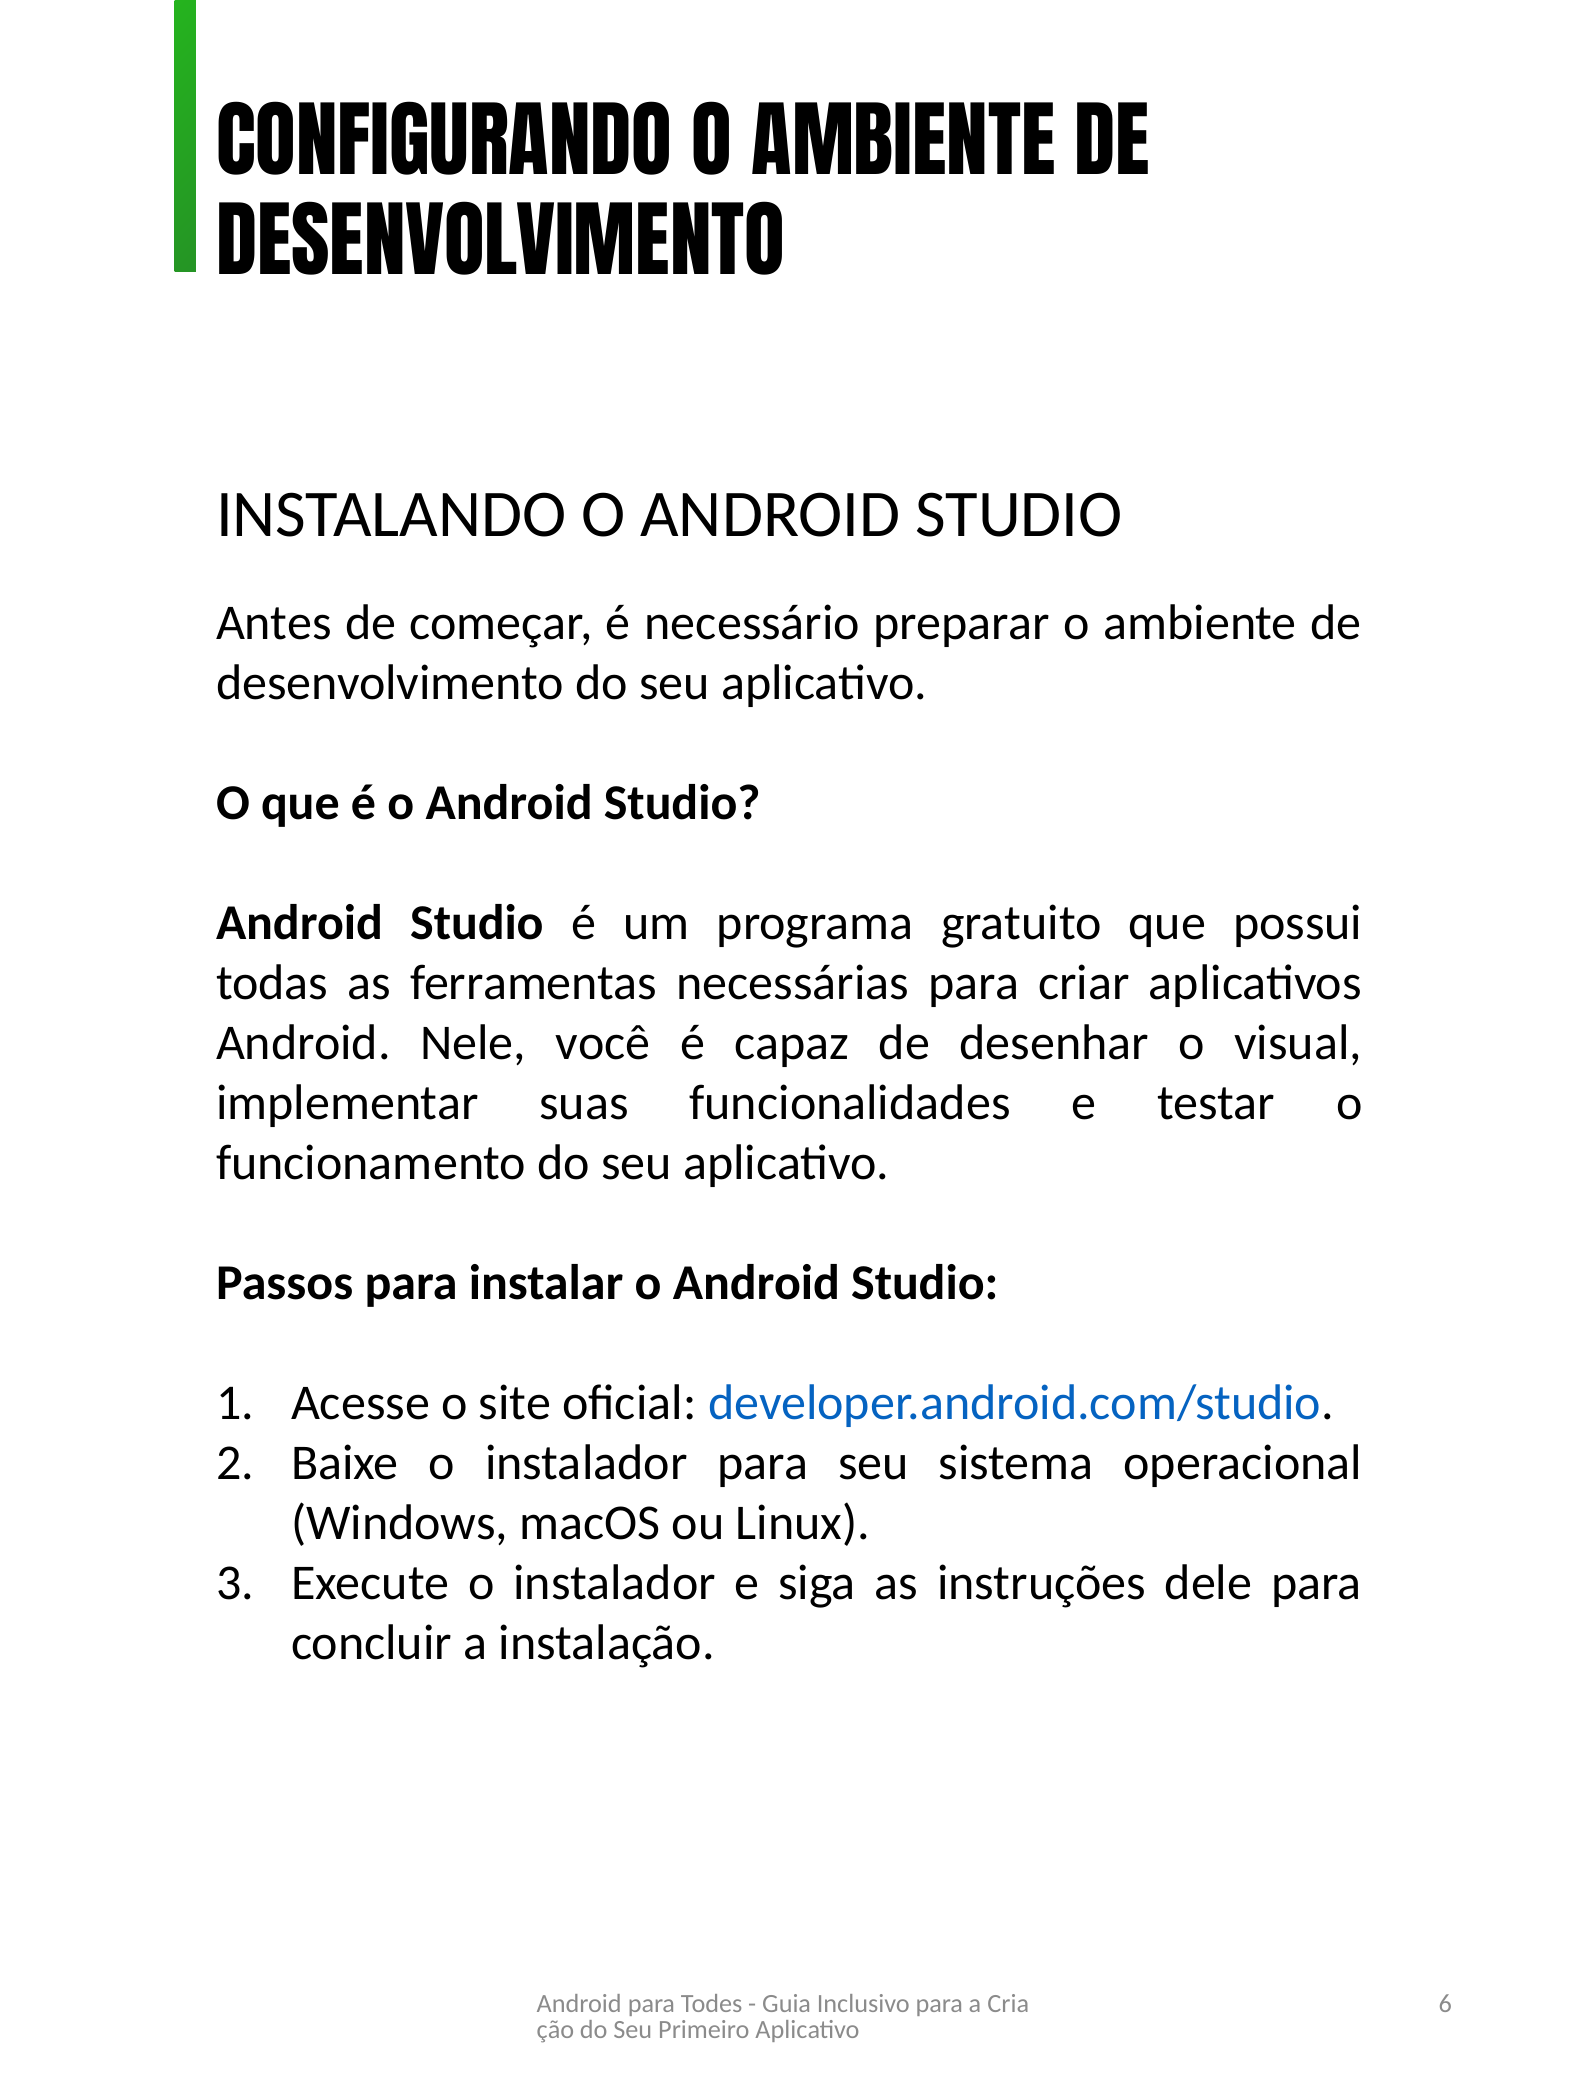

CONFIGURANDO O AMBIENTE DE DESENVOLVIMENTO
INSTALANDO O ANDROID STUDIO
Antes de começar, é necessário preparar o ambiente de desenvolvimento do seu aplicativo.

O que é o Android Studio?

Android Studio é um programa gratuito que possui todas as ferramentas necessárias para criar aplicativos Android. Nele, você é capaz de desenhar o visual, implementar suas funcionalidades e testar o funcionamento do seu aplicativo.

Passos para instalar o Android Studio:

Acesse o site oficial: developer.android.com/studio.
Baixe o instalador para seu sistema operacional (Windows, macOS ou Linux).
Execute o instalador e siga as instruções dele para concluir a instalação.
Android para Todes - Guia Inclusivo para a Criação do Seu Primeiro Aplicativo
6